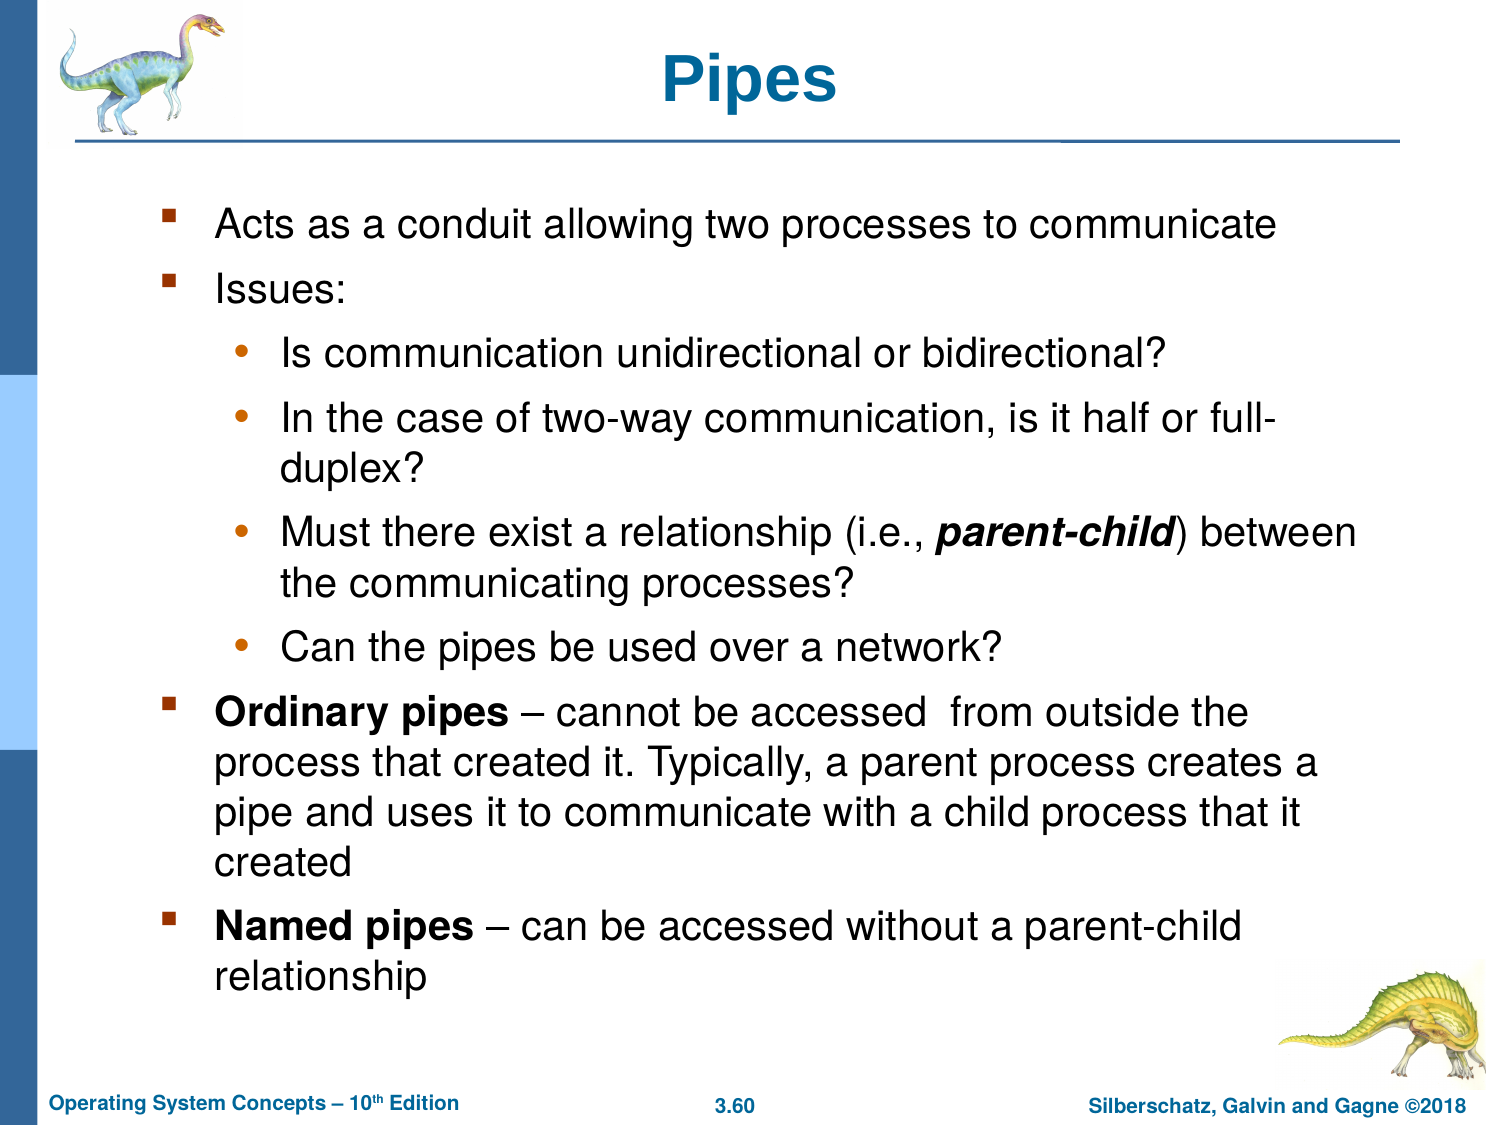

# Pipes
Acts as a conduit allowing two processes to communicate
Issues:
Is communication unidirectional or bidirectional?
In the case of two-way communication, is it half or full-duplex?
Must there exist a relationship (i.e., parent-child) between the communicating processes?
Can the pipes be used over a network?
Ordinary pipes – cannot be accessed  from outside the process that created it. Typically, a parent process creates a pipe and uses it to communicate with a child process that it created
Named pipes – can be accessed without a parent-child relationship